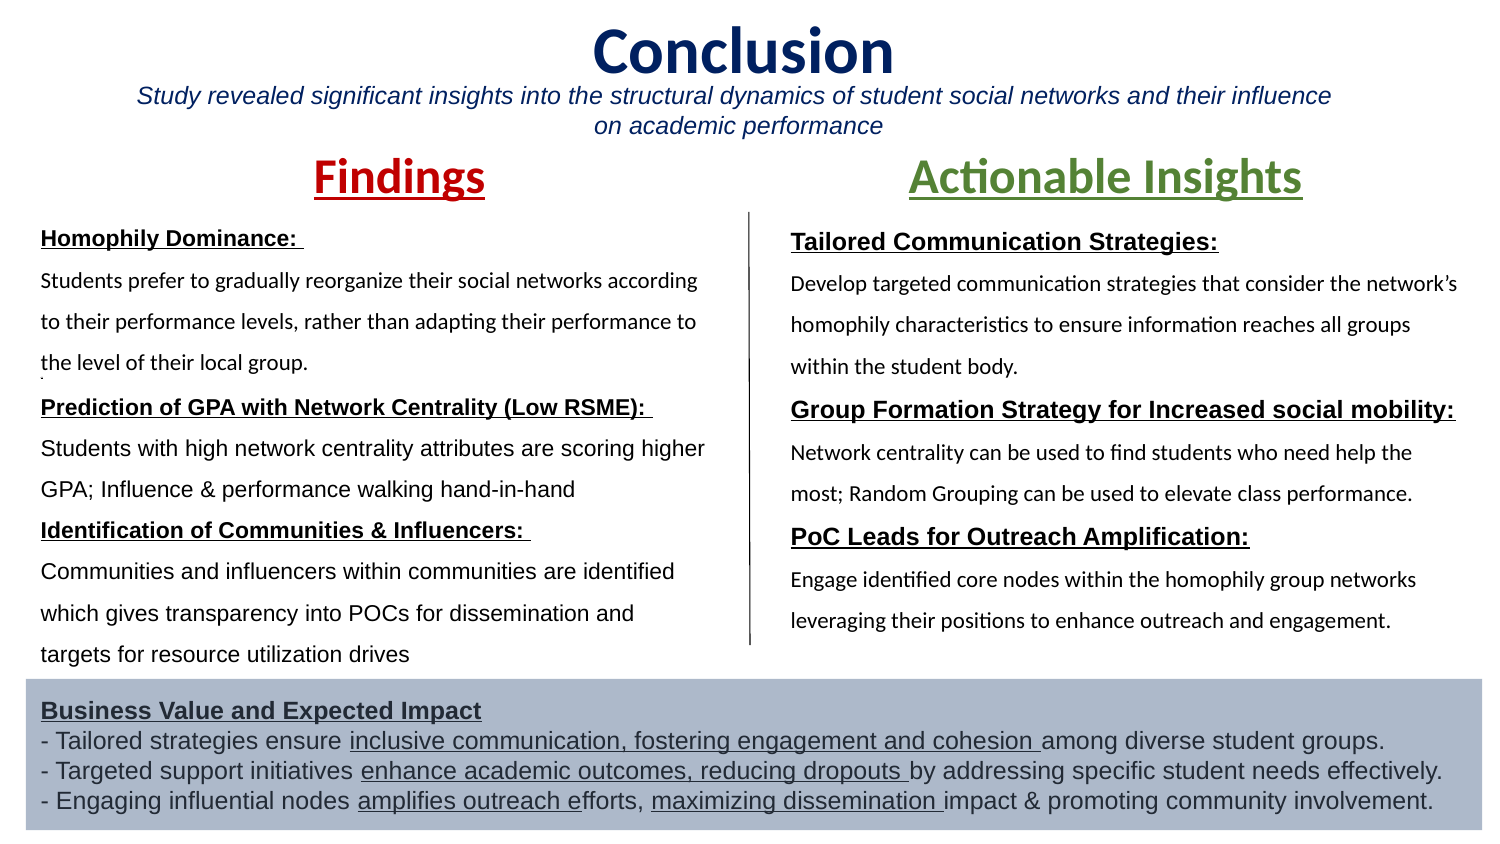

Conclusion
Study revealed significant insights into the structural dynamics of student social networks and their influence
on academic performance
Actionable Insights
Findings
Homophily Dominance:
Students prefer to gradually reorganize their social networks according to their performance levels, rather than adapting their performance to the level of their local group.
<<
Prediction of GPA with Network Centrality (Low RSME):
Students with high network centrality attributes are scoring higher GPA; Influence & performance walking hand-in-hand
Identification of Communities & Influencers:
Communities and influencers within communities are identified which gives transparency into POCs for dissemination and targets for resource utilization drives
Tailored Communication Strategies:
Develop targeted communication strategies that consider the network’s homophily characteristics to ensure information reaches all groups within the student body.
Group Formation Strategy for Increased social mobility:
Network centrality can be used to find students who need help the most; Random Grouping can be used to elevate class performance.
PoC Leads for Outreach Amplification:
Engage identified core nodes within the homophily group networks leveraging their positions to enhance outreach and engagement.
Business Value and Expected Impact
- Tailored strategies ensure inclusive communication, fostering engagement and cohesion among diverse student groups.
- Targeted support initiatives enhance academic outcomes, reducing dropouts by addressing specific student needs effectively.
- Engaging influential nodes amplifies outreach efforts, maximizing dissemination impact & promoting community involvement.